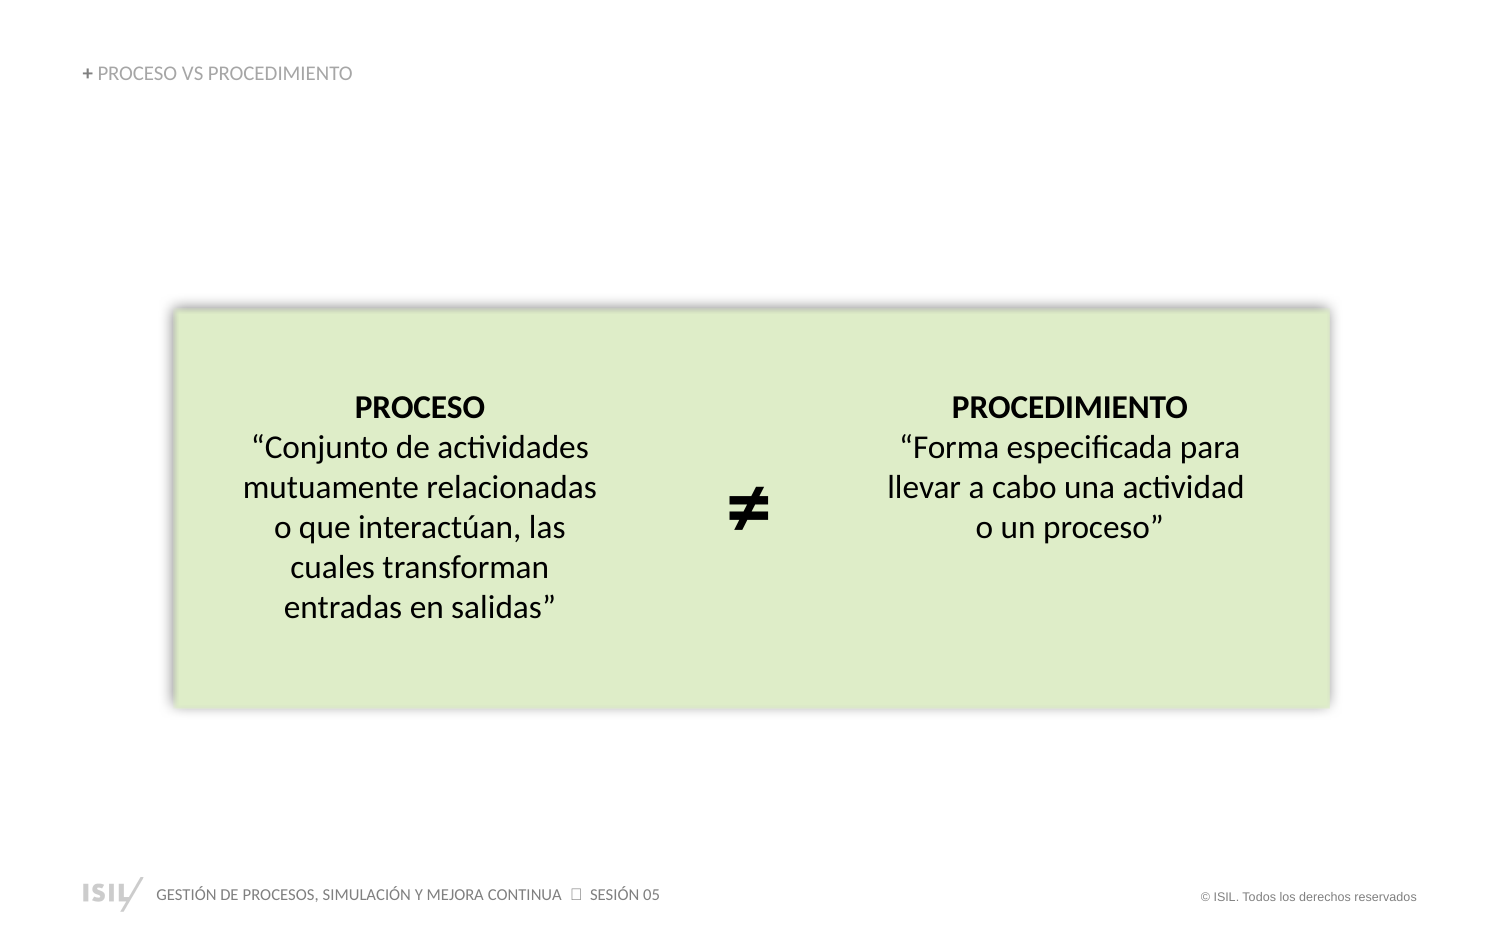

+ PROCESO VS PROCEDIMIENTO

PROCESO
“Conjunto de actividades mutuamente relacionadas o que interactúan, las cuales transforman entradas en salidas”

PROCEDIMIENTO
“Forma especificada para llevar a cabo una actividad
o un proceso”
≠